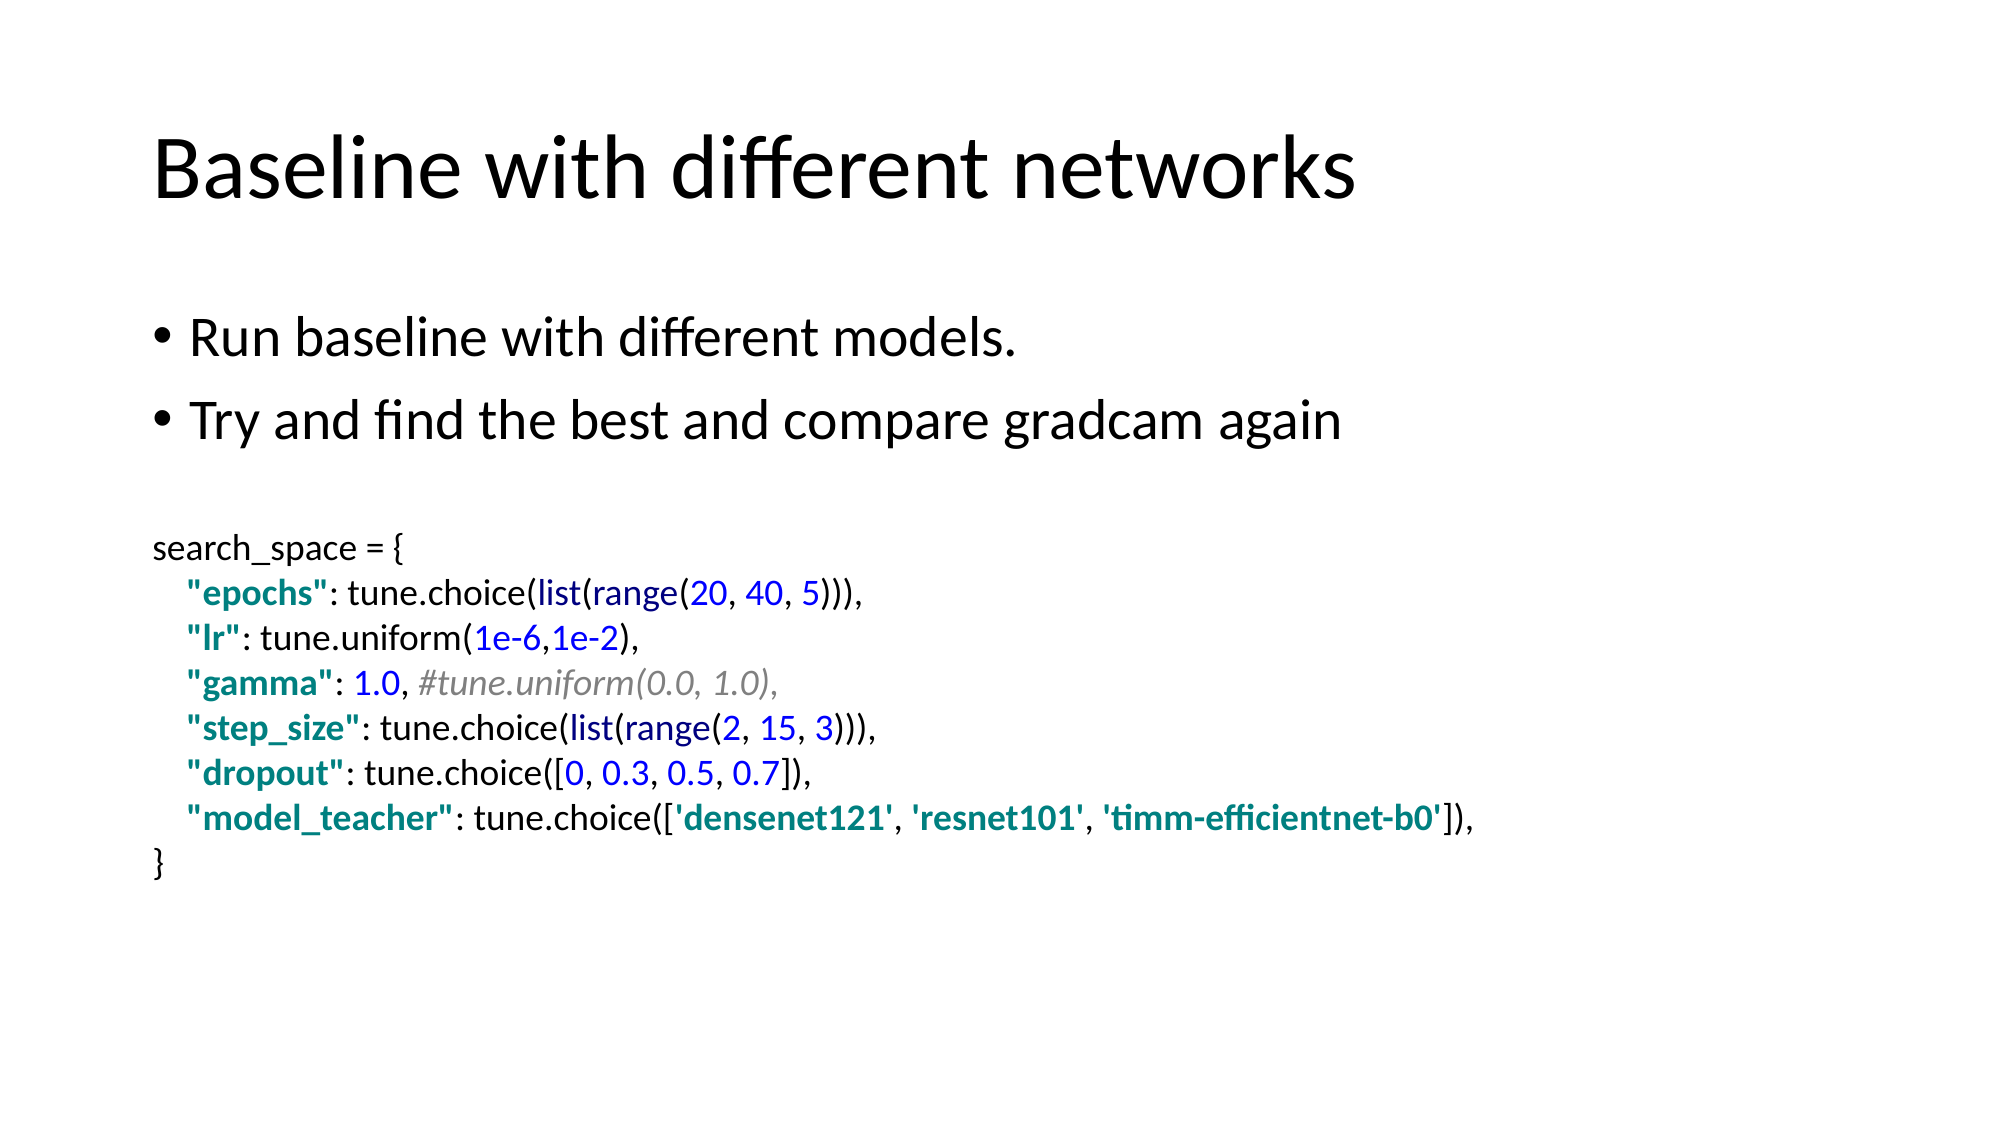

# Baseline with different networks
Run baseline with different models.
Try and find the best and compare gradcam again
search_space = {
    "epochs": tune.choice(list(range(20, 40, 5))),
    "lr": tune.uniform(1e-6,1e-2),
    "gamma": 1.0, #tune.uniform(0.0, 1.0),
    "step_size": tune.choice(list(range(2, 15, 3))),
    "dropout": tune.choice([0, 0.3, 0.5, 0.7]),
    "model_teacher": tune.choice(['densenet121', 'resnet101', 'timm-efficientnet-b0']),
}